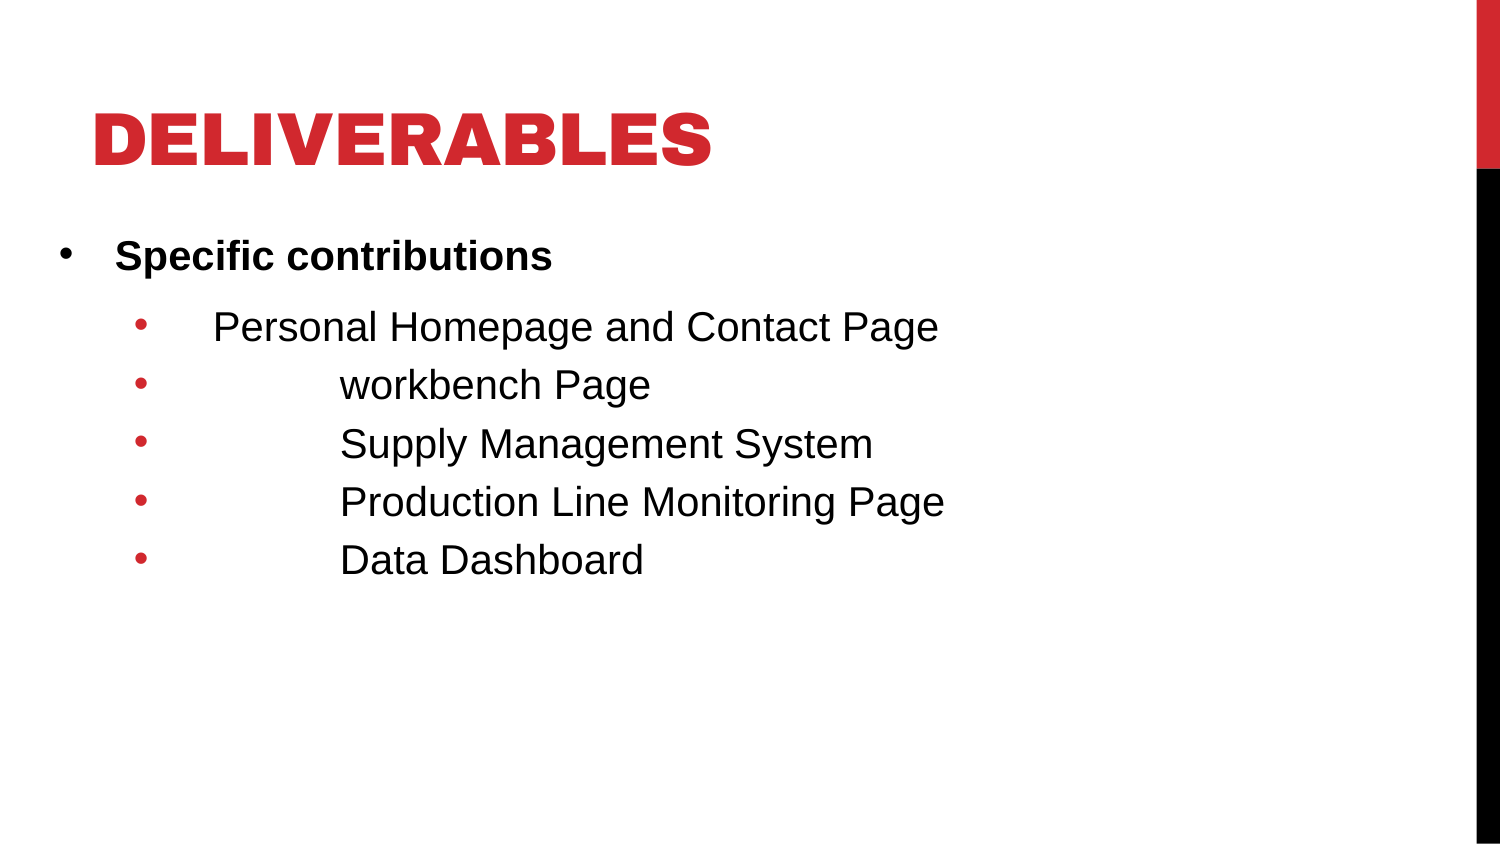

# Deliverables
Specific contributions
  Personal Homepage and Contact Page
	workbench Page
	Supply Management System
	Production Line Monitoring Page
	Data Dashboard